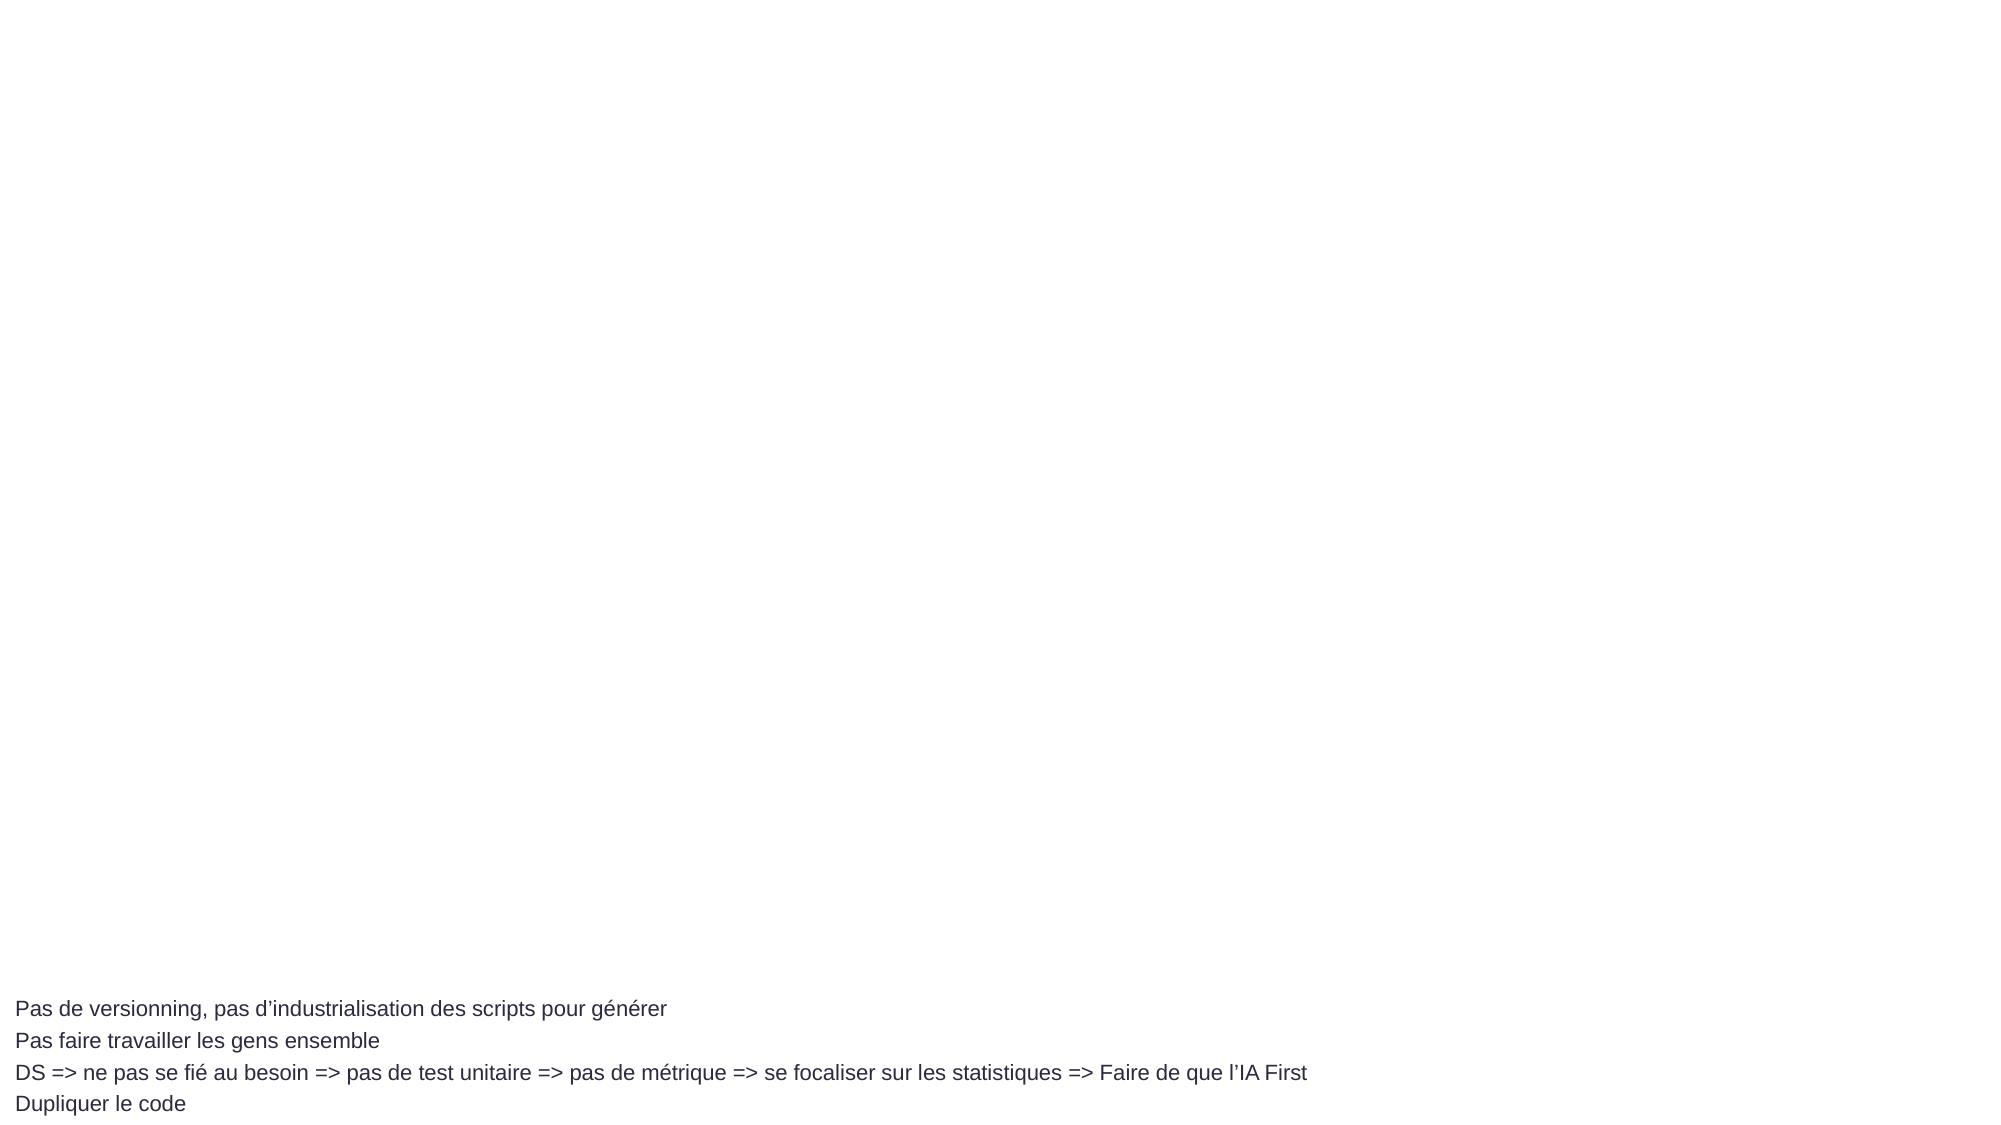

#
Pas de versionning, pas d’industrialisation des scripts pour générer
Pas faire travailler les gens ensemble
DS => ne pas se fié au besoin => pas de test unitaire => pas de métrique => se focaliser sur les statistiques => Faire de que l’IA First
Dupliquer le code